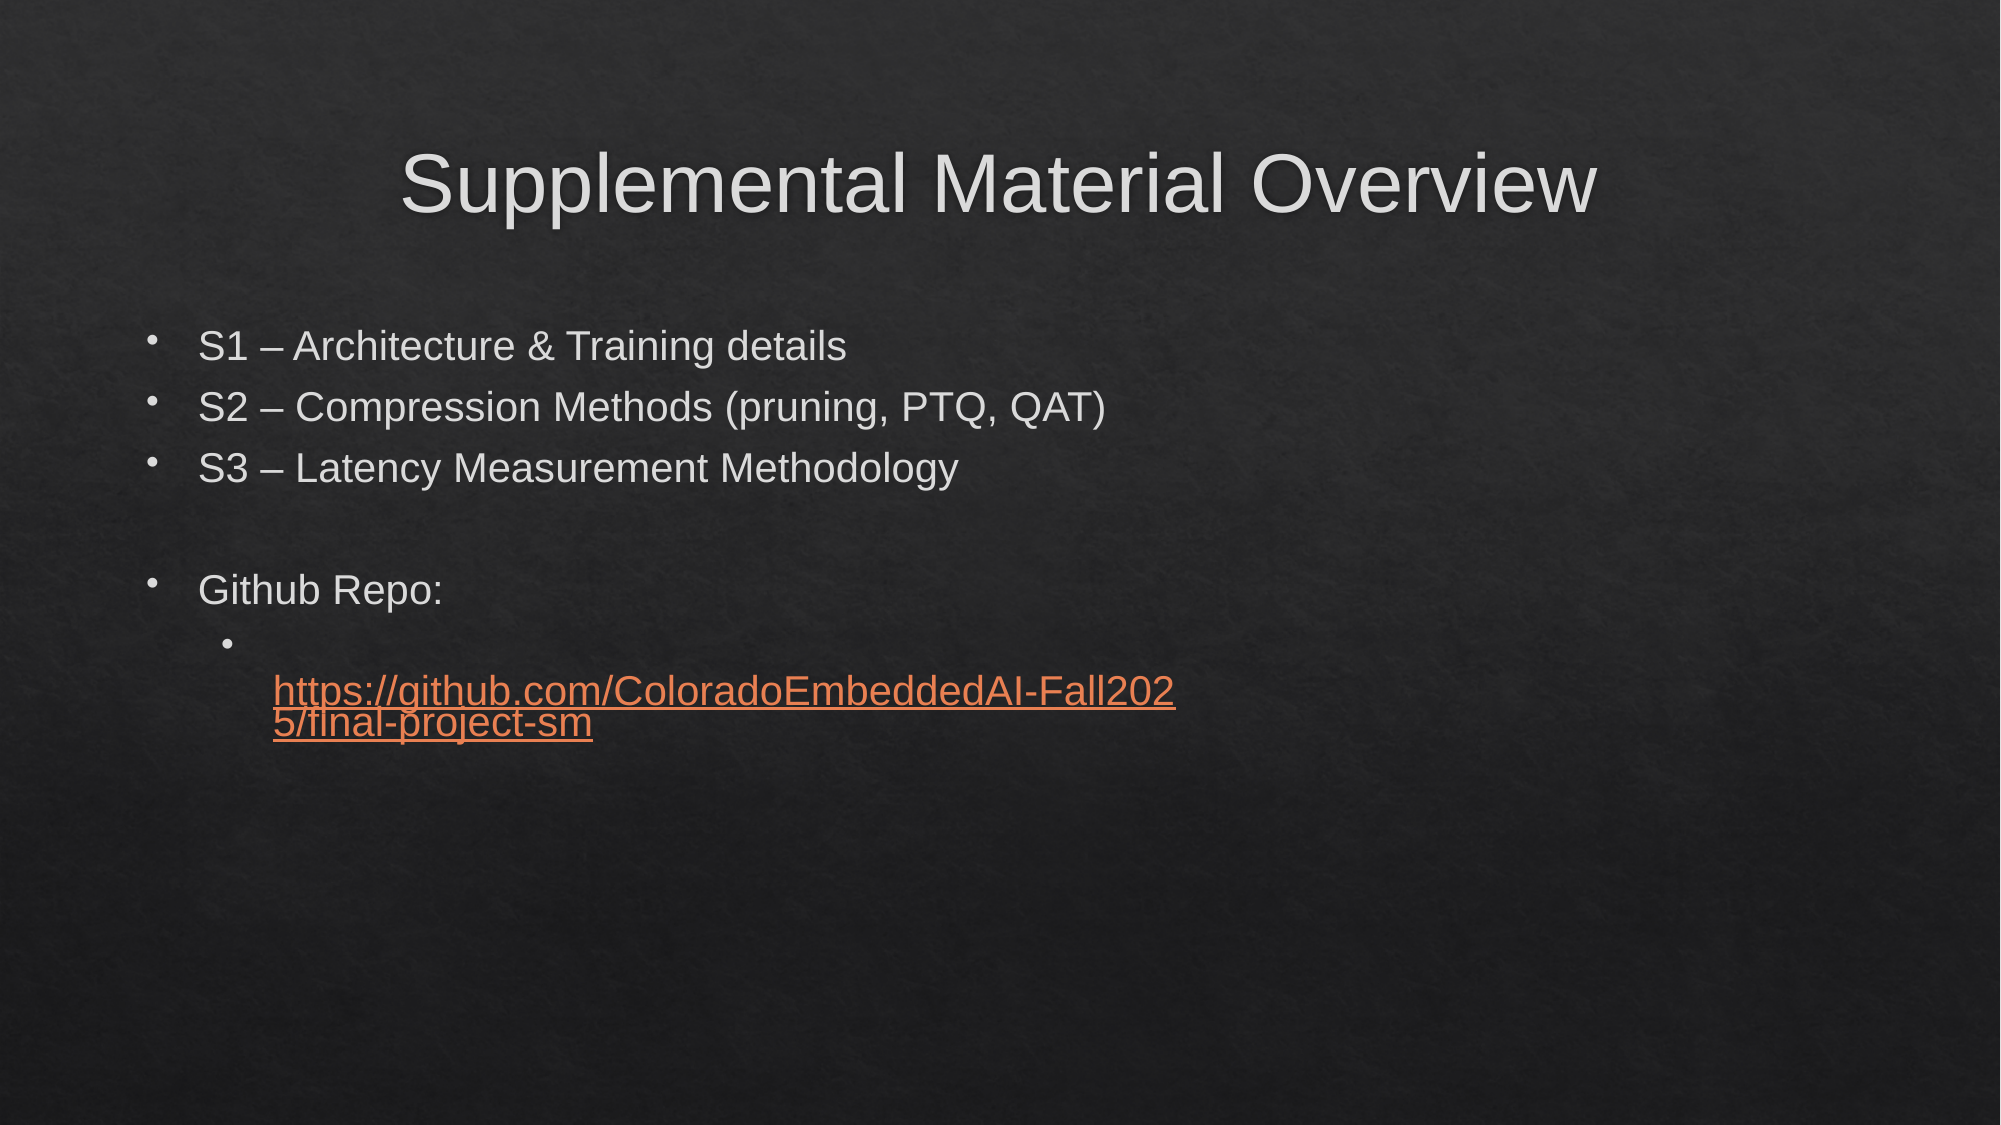

# Supplemental Material Overview
S1 – Architecture & Training details
S2 – Compression Methods (pruning, PTQ, QAT)
S3 – Latency Measurement Methodology

Github Repo:
 https://github.com/ColoradoEmbeddedAI-Fall2025/final-project-sm